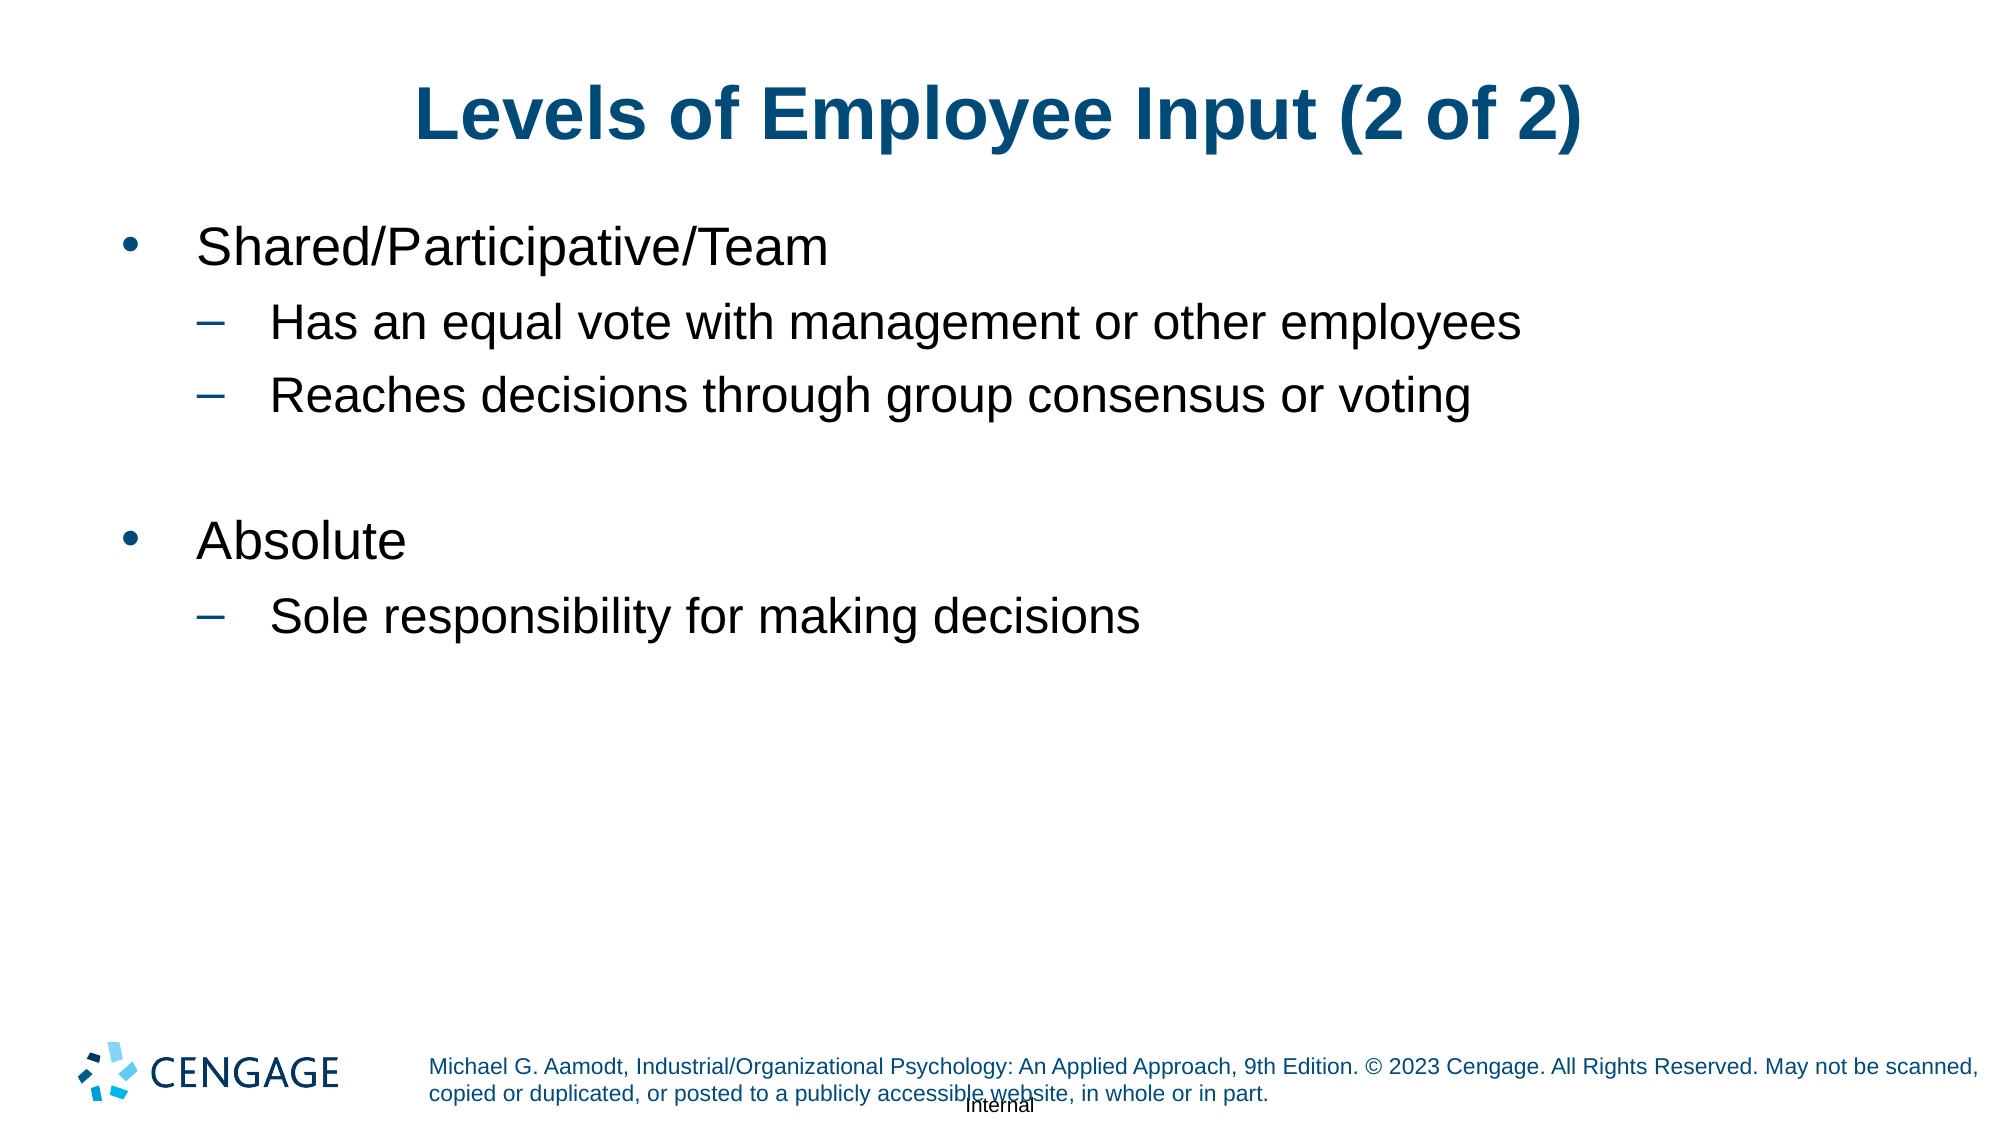

# Levels of Employee Input (2 of 2)
Shared/Participative/Team
Has an equal vote with management or other employees
Reaches decisions through group consensus or voting
Absolute
Sole responsibility for making decisions